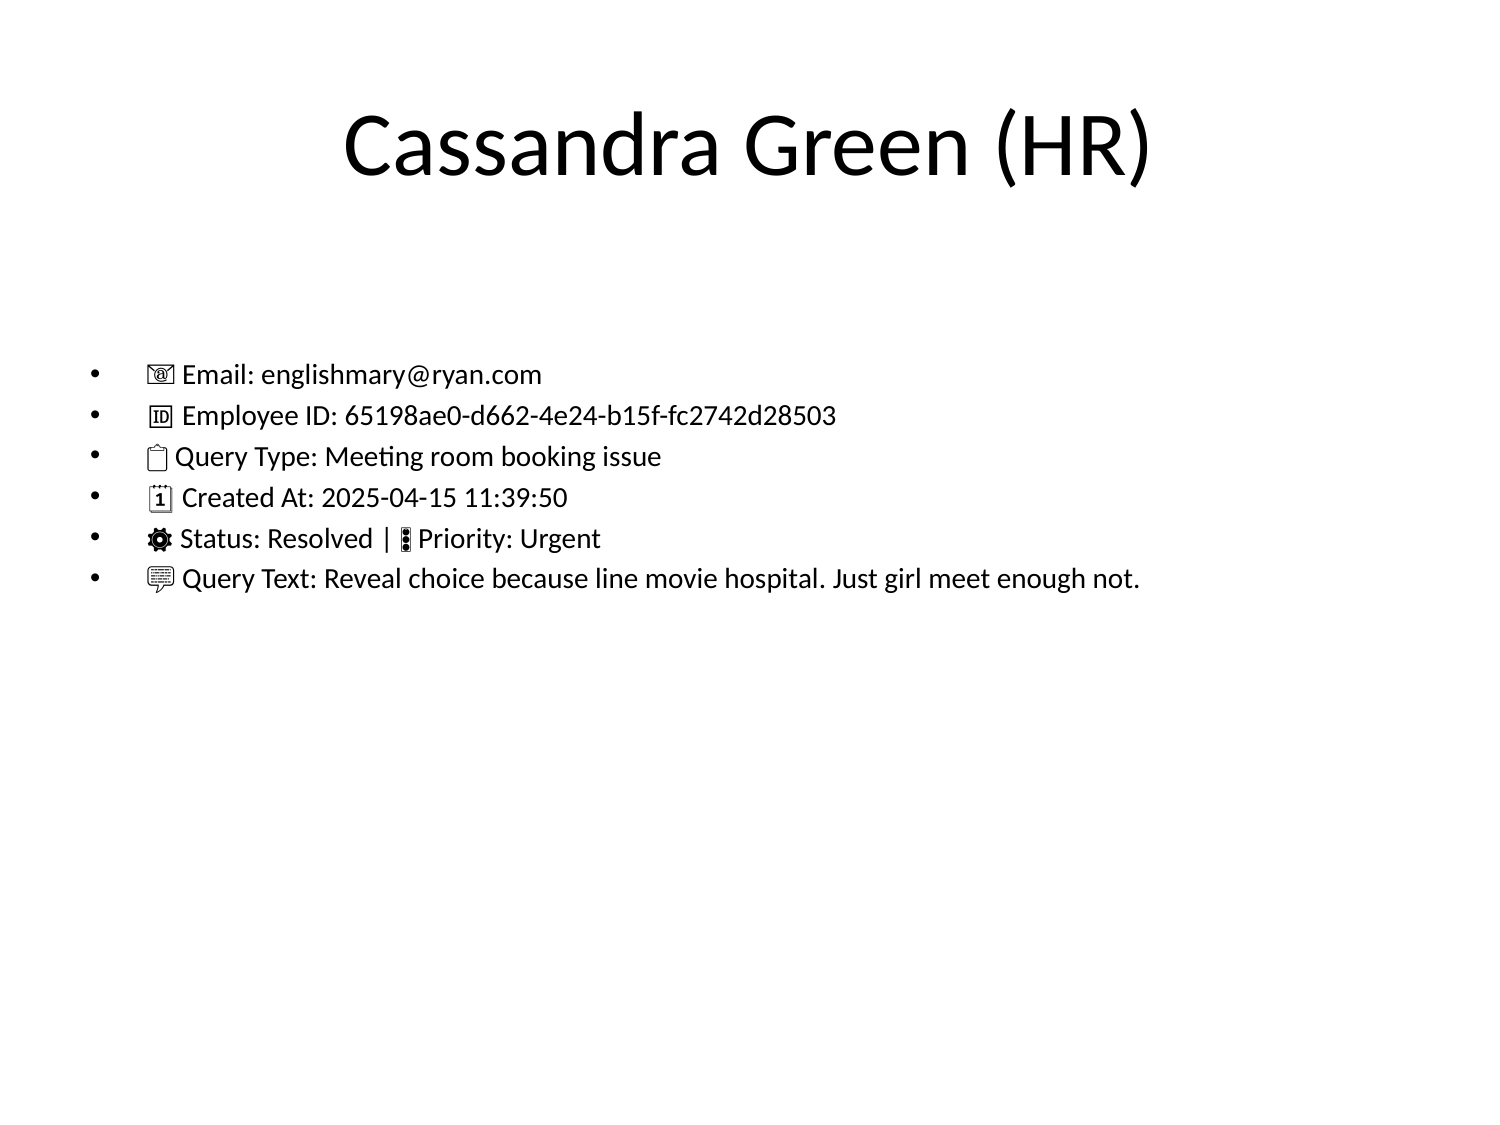

# Cassandra Green (HR)

📧 Email: englishmary@ryan.com
🆔 Employee ID: 65198ae0-d662-4e24-b15f-fc2742d28503
📋 Query Type: Meeting room booking issue
🗓 Created At: 2025-04-15 11:39:50
⚙ Status: Resolved | 🚦 Priority: Urgent
💬 Query Text: Reveal choice because line movie hospital. Just girl meet enough not.